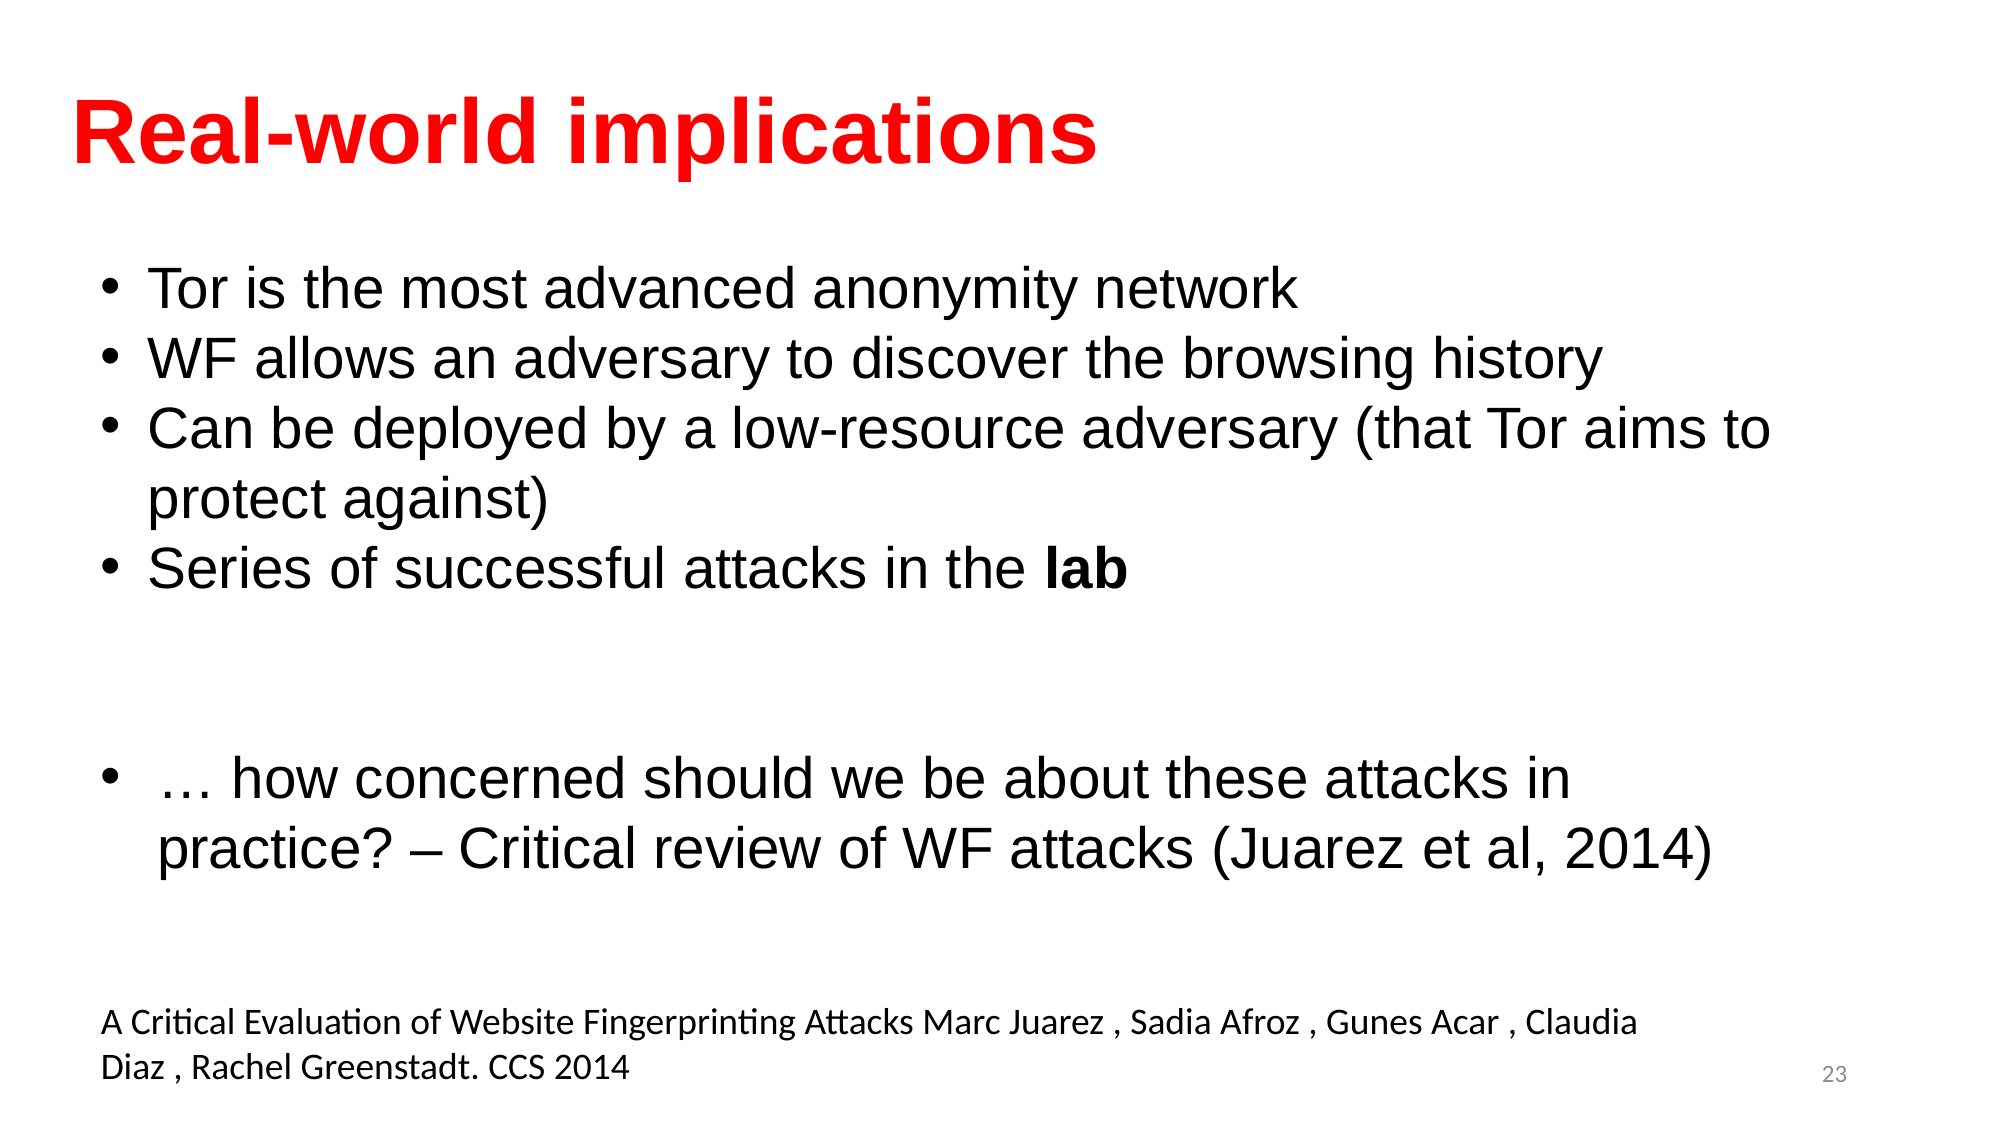

# Real-world implications
Tor is the most advanced anonymity network
WF allows an adversary to discover the browsing history
Can be deployed by a low-resource adversary (that Tor aims to protect against)
Series of successful attacks in the lab

… how concerned should we be about these attacks in practice? – Critical review of WF attacks (Juarez et al, 2014)
A Critical Evaluation of Website Fingerprinting Attacks Marc Juarez , Sadia Afroz , Gunes Acar , Claudia Diaz , Rachel Greenstadt. CCS 2014
23